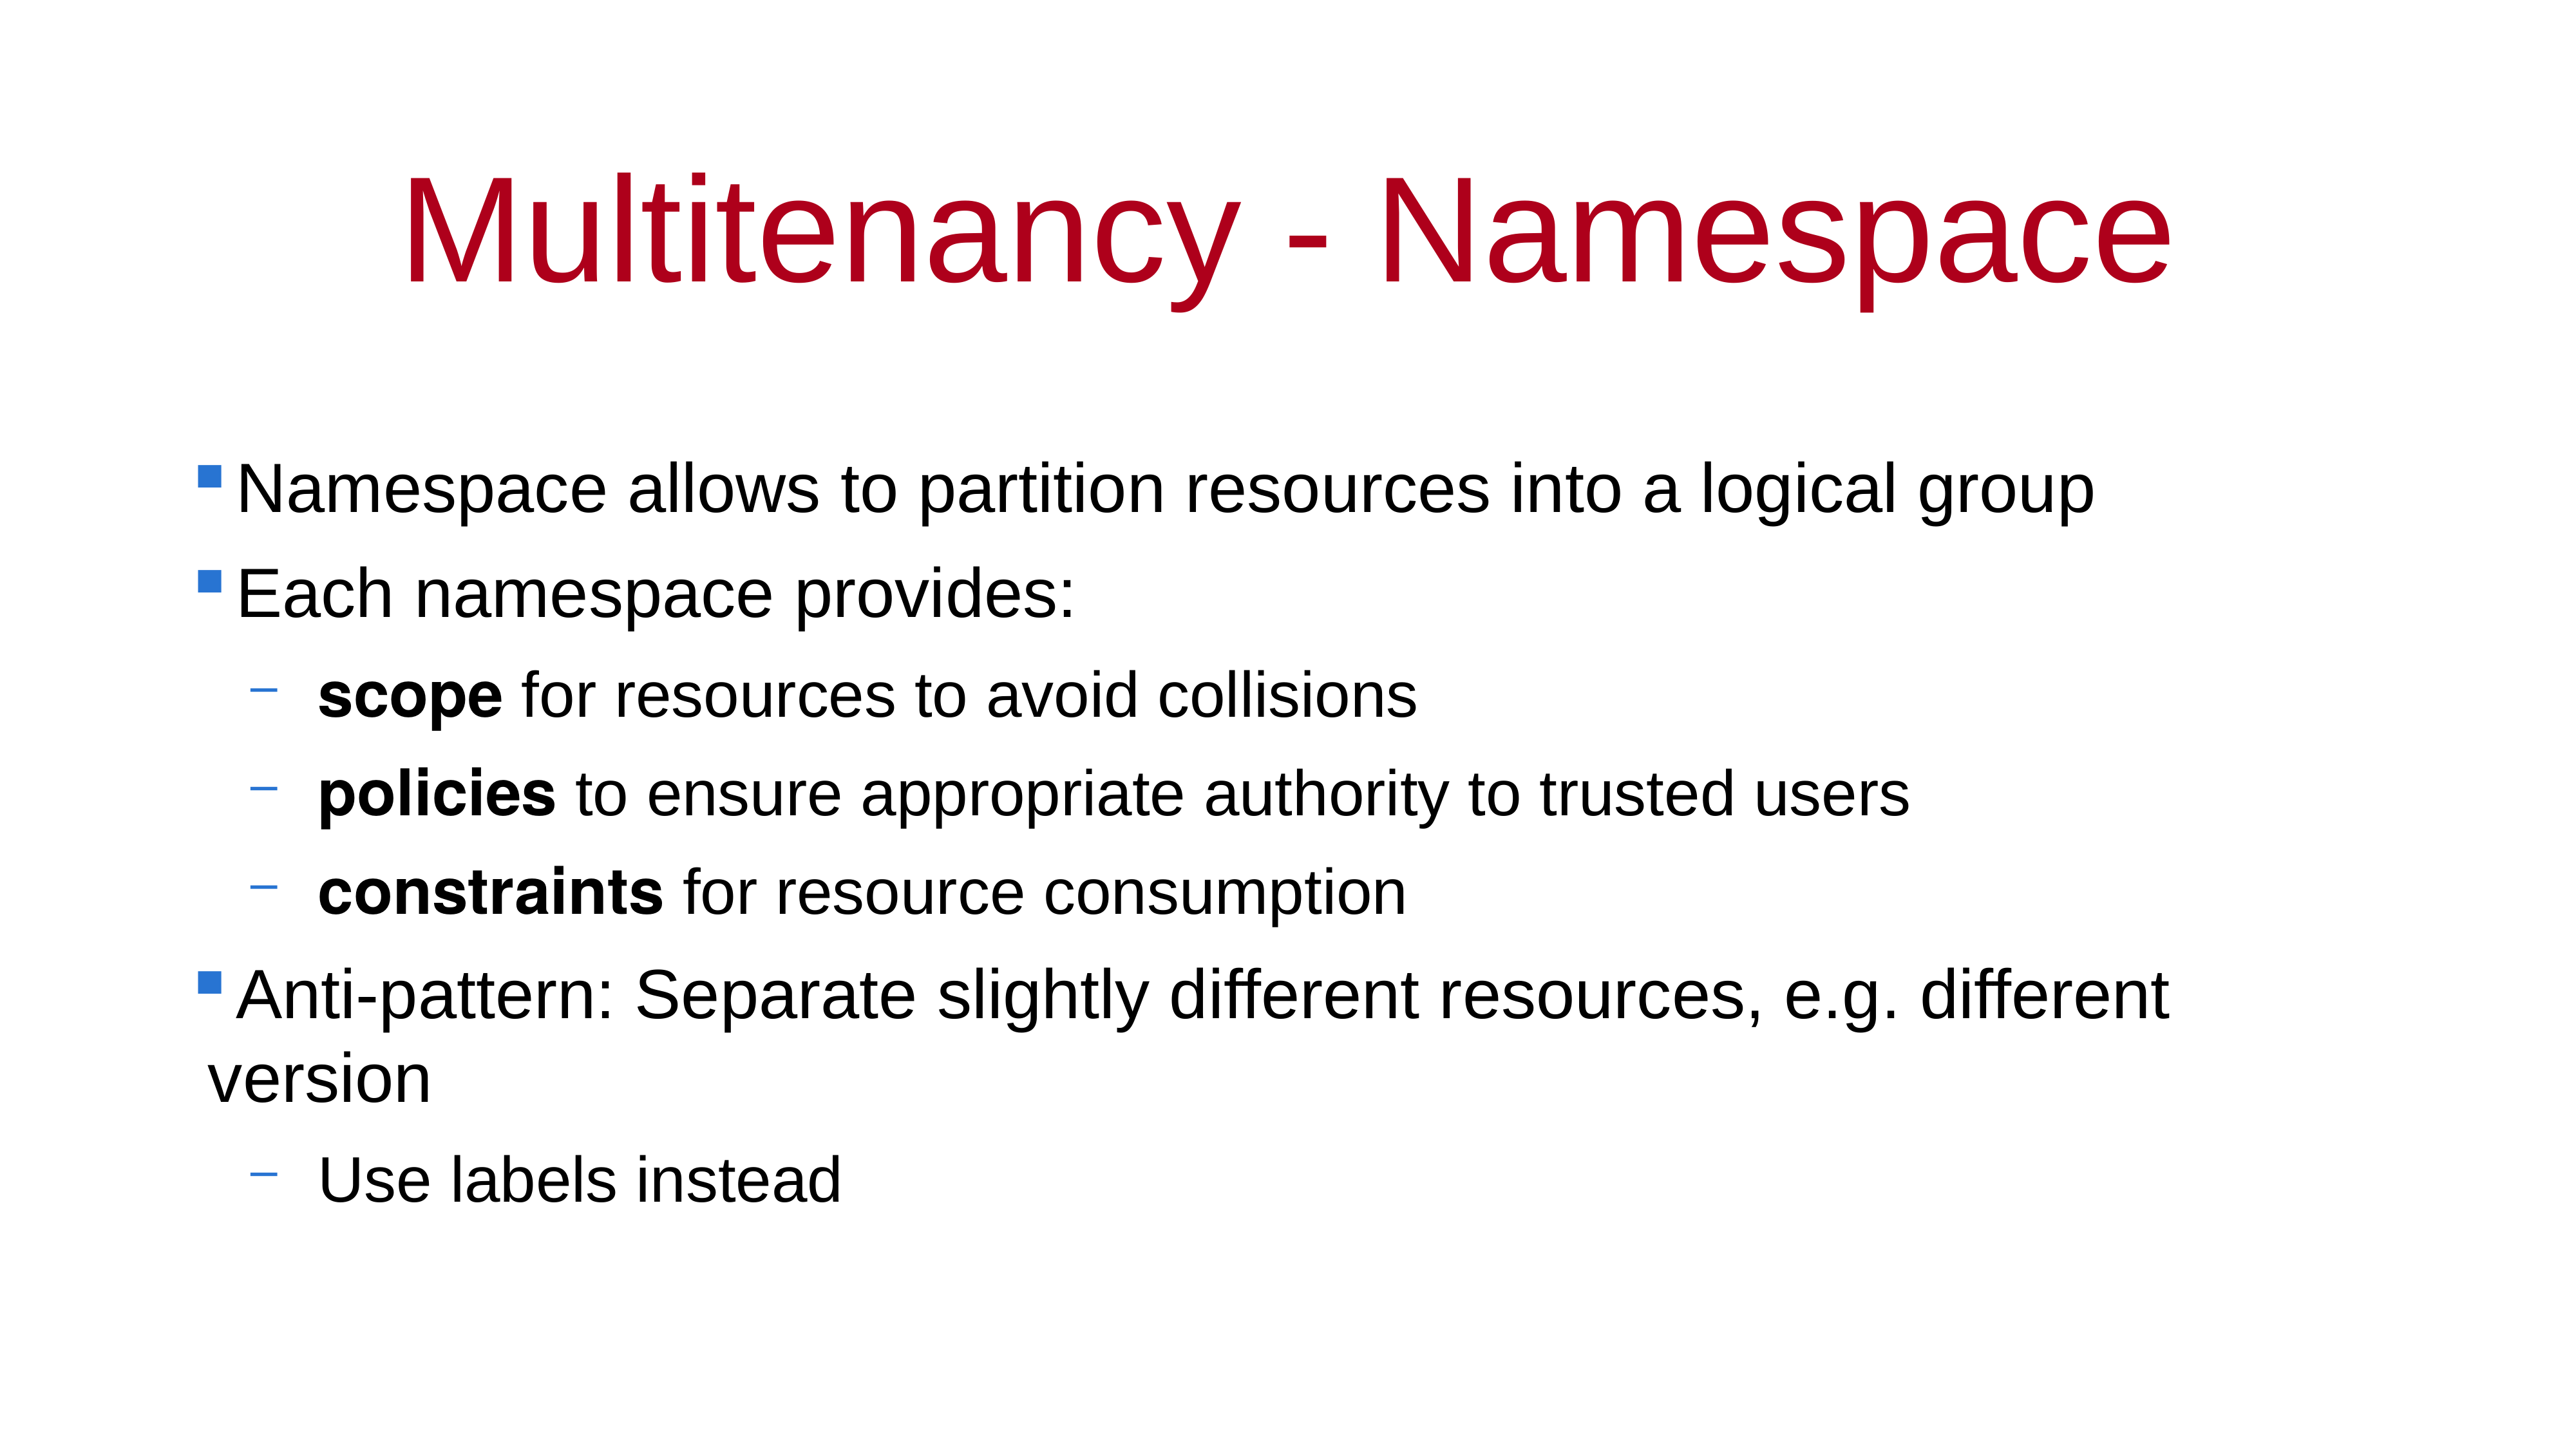

# Multitenancy - Namespace
Namespace allows to partition resources into a logical group
Each namespace provides:
scope for resources to avoid collisions
policies to ensure appropriate authority to trusted users
constraints for resource consumption
Anti-pattern: Separate slightly different resources, e.g. different version
Use labels instead
57